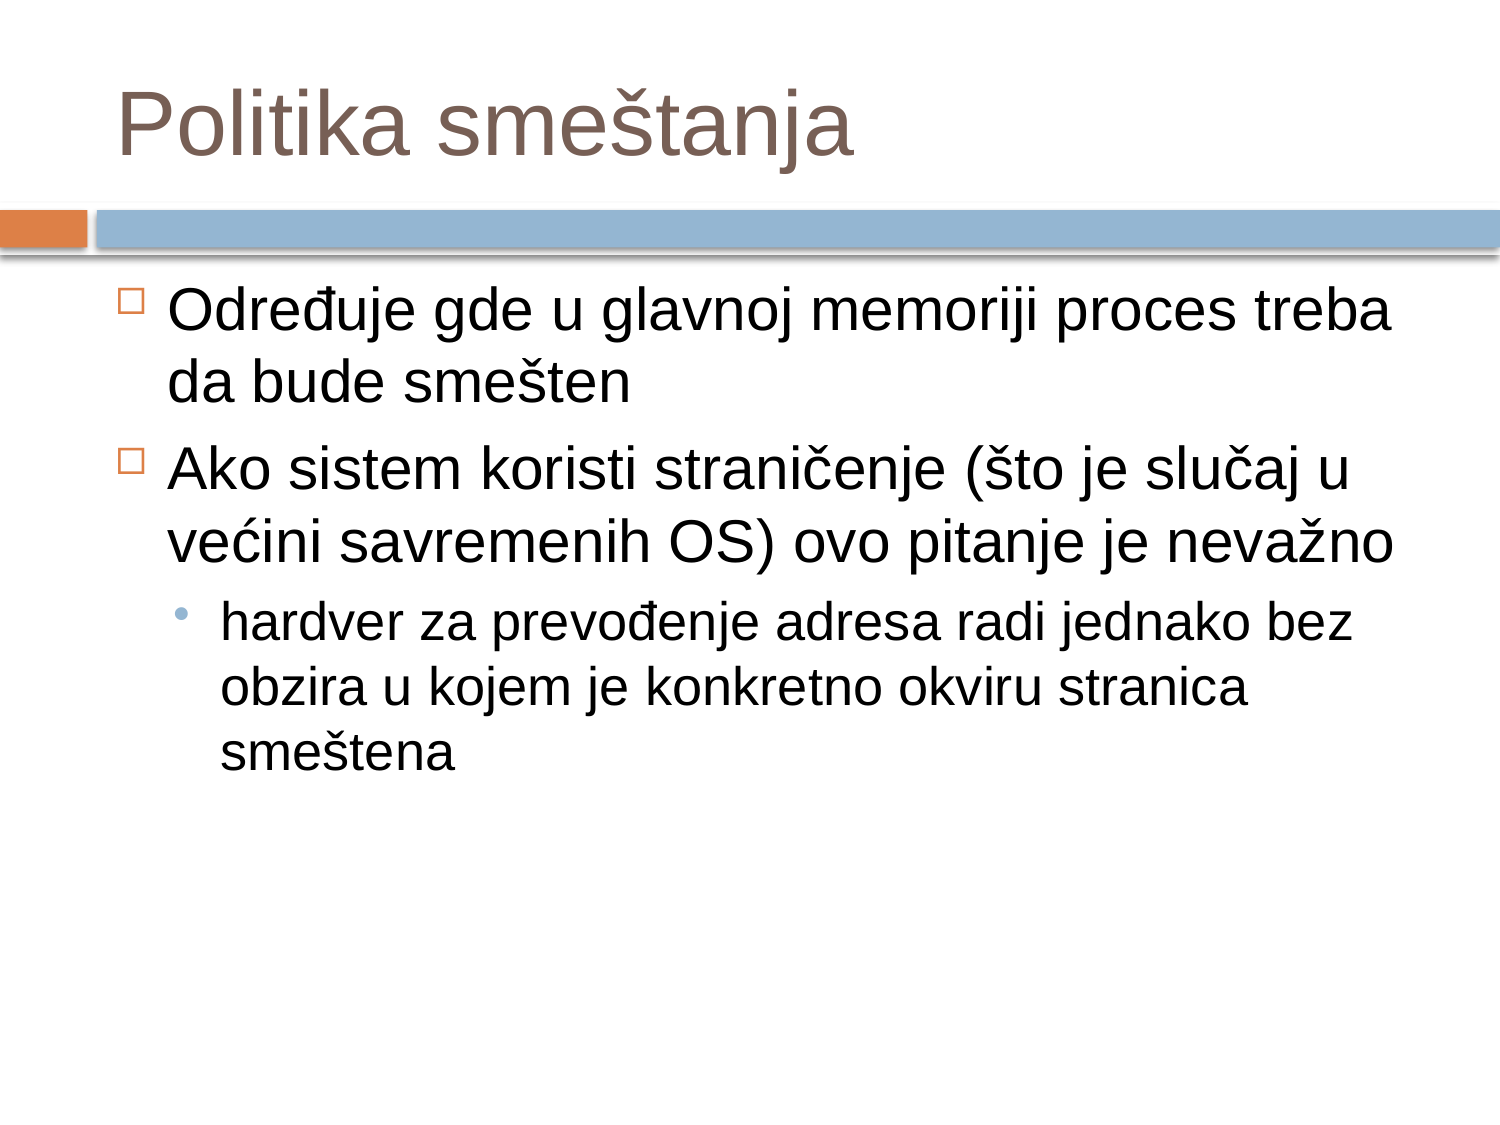

# Politika smeštanja
Određuje gde u glavnoj memoriji proces treba da bude smešten
Ako sistem koristi straničenje (što je slučaj u većini savremenih OS) ovo pitanje je nevažno
hardver za prevođenje adresa radi jednako bez obzira u kojem je konkretno okviru stranica smeštena